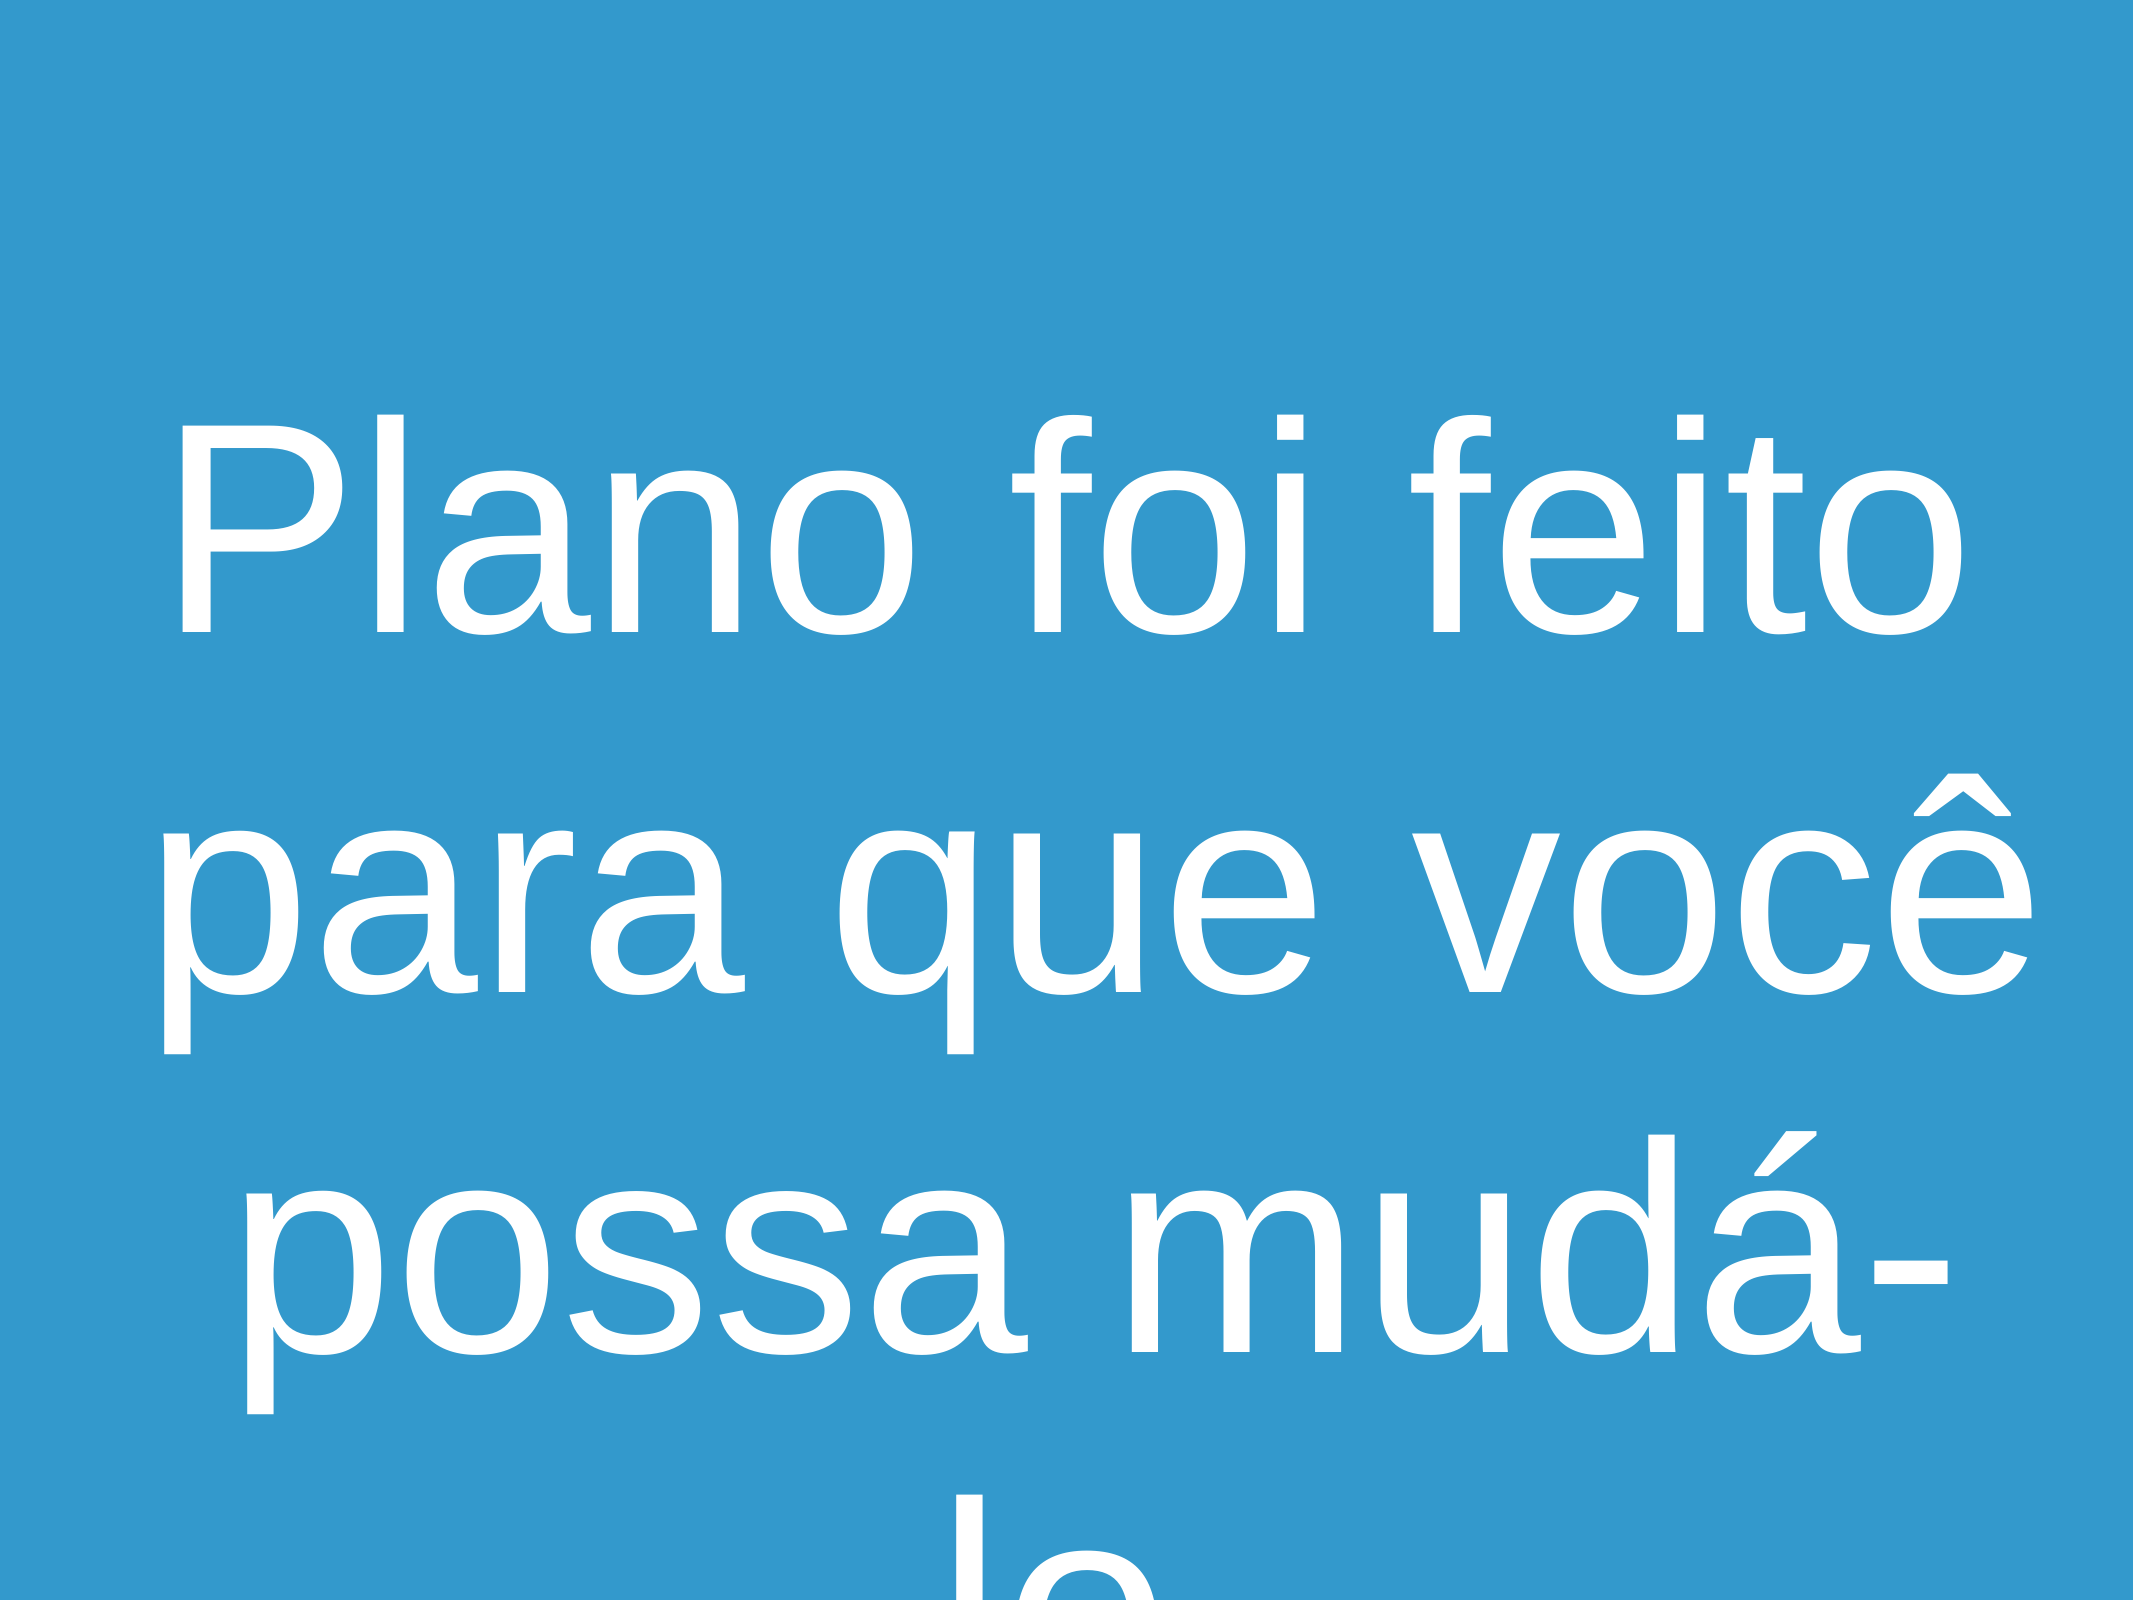

Plano foi feito para que você possa mudá-lo.